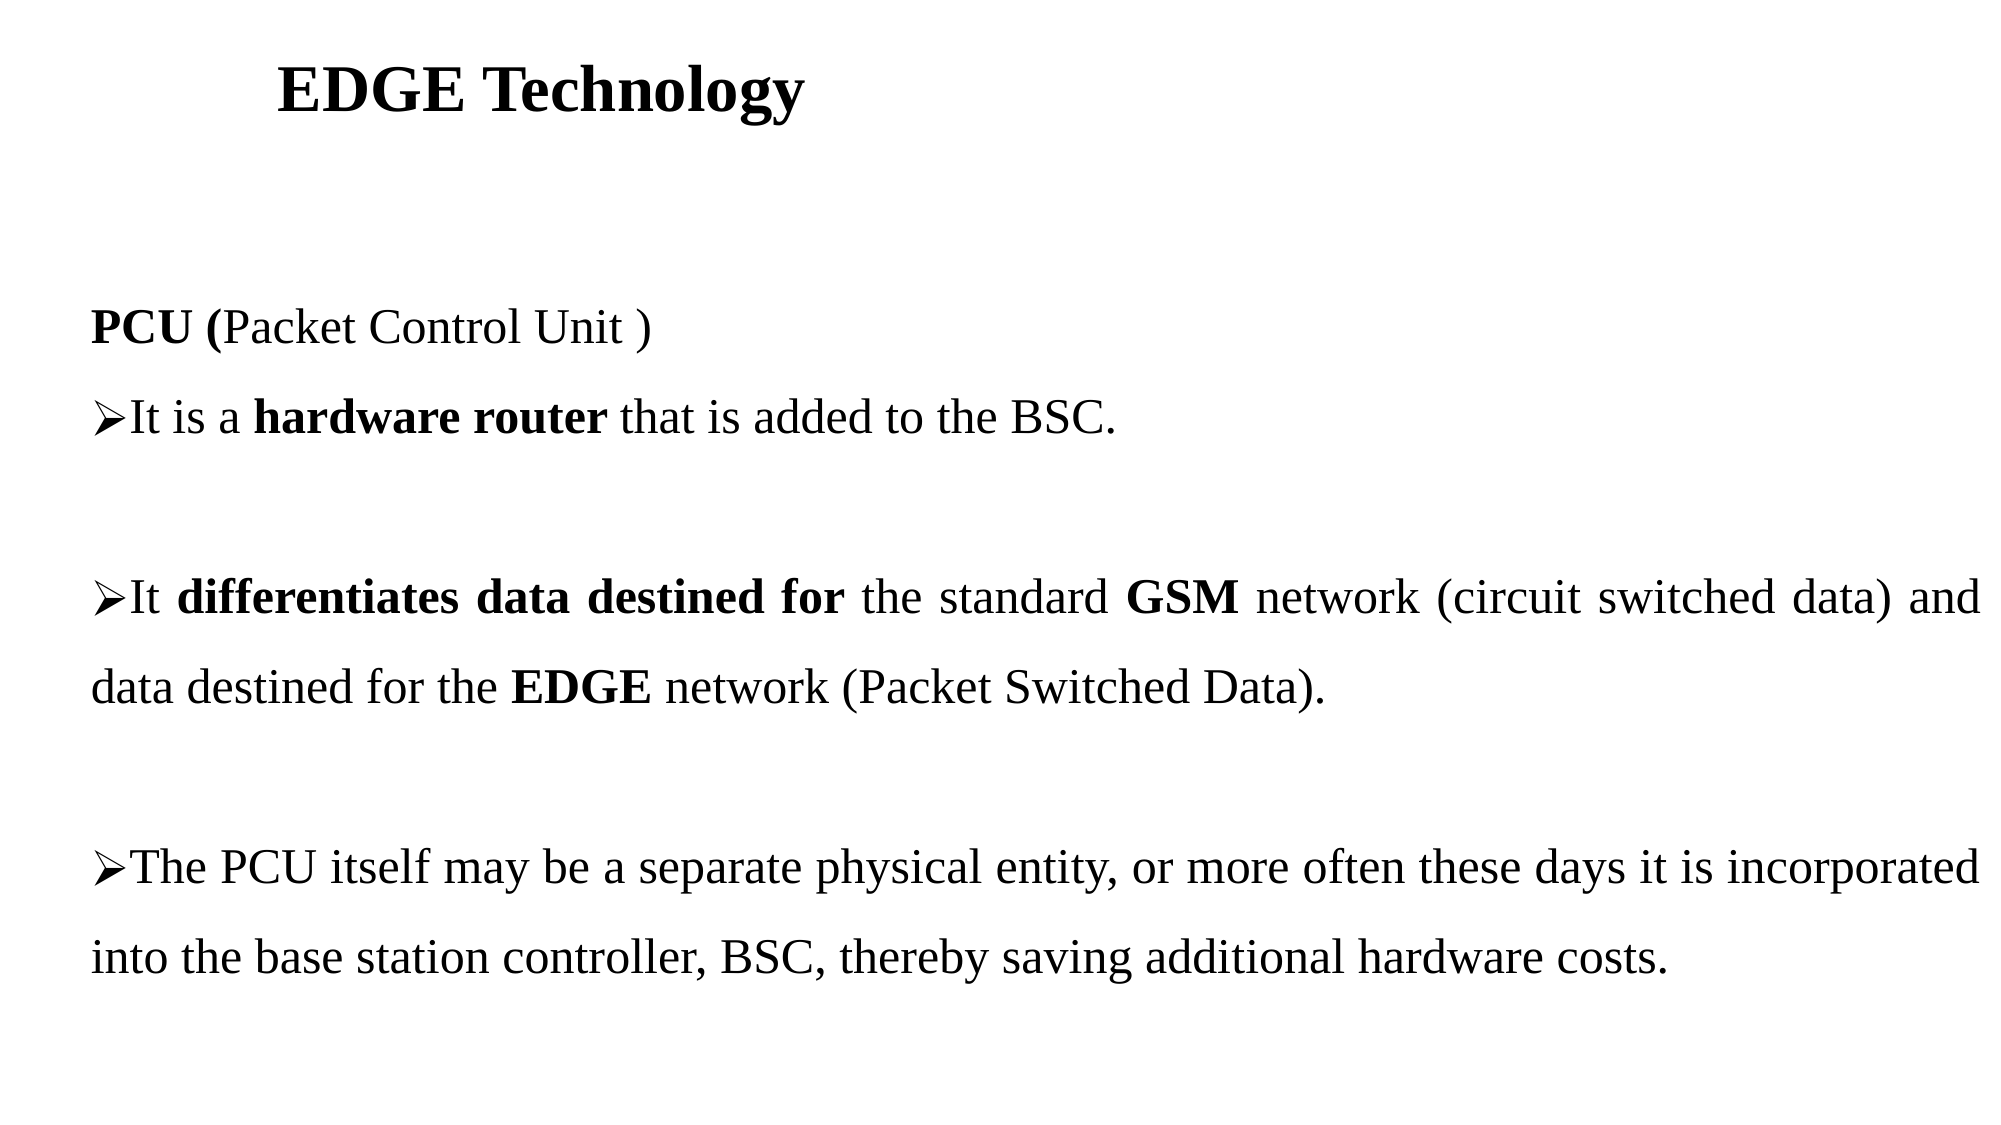

EDGE Technology
PCU (Packet Control Unit )
It is a hardware router that is added to the BSC.

It differentiates data destined for the standard GSM network (circuit switched data) and data destined for the EDGE network (Packet Switched Data).

The PCU itself may be a separate physical entity, or more often these days it is incorporated into the base station controller, BSC, thereby saving additional hardware costs.